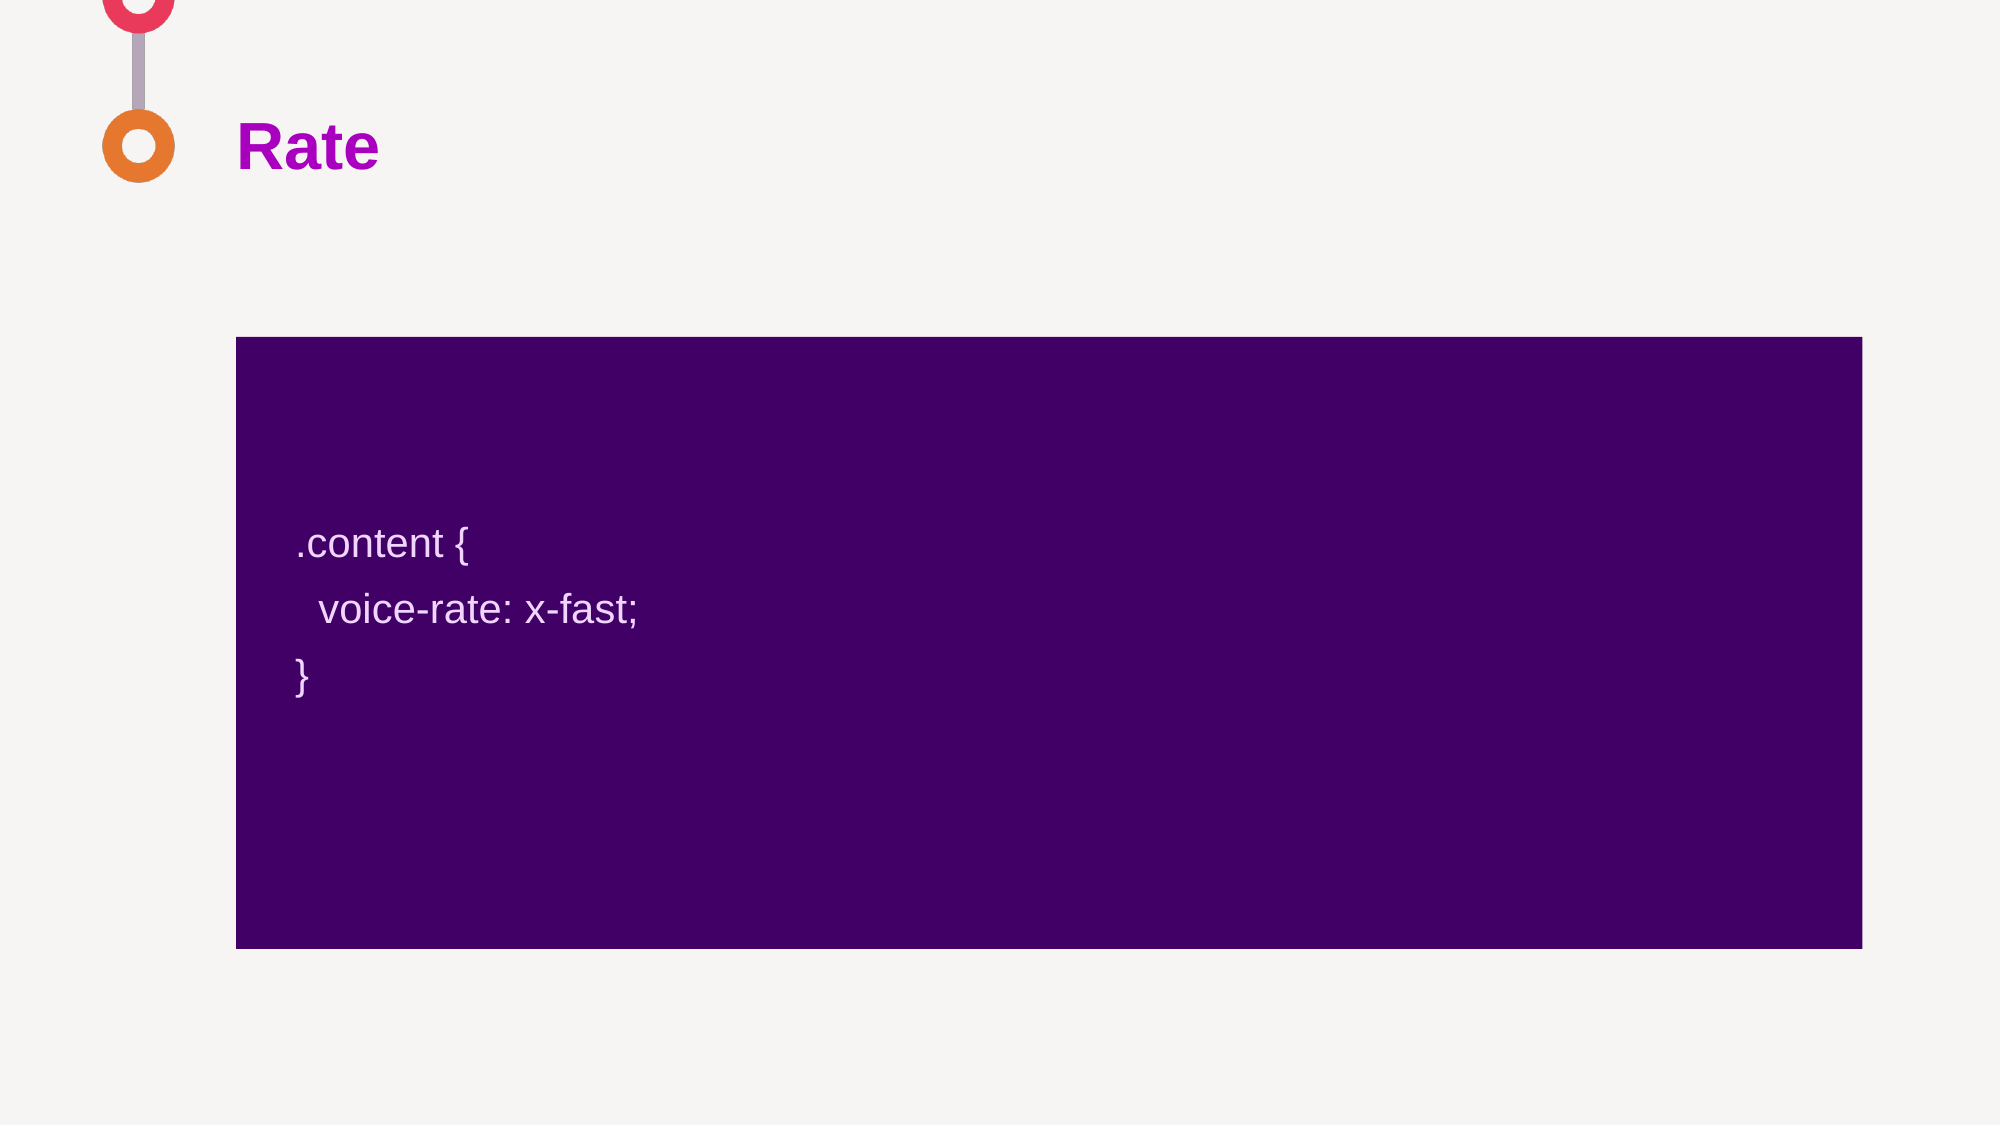

# Rate
.content {
  voice-rate: x-fast;
}